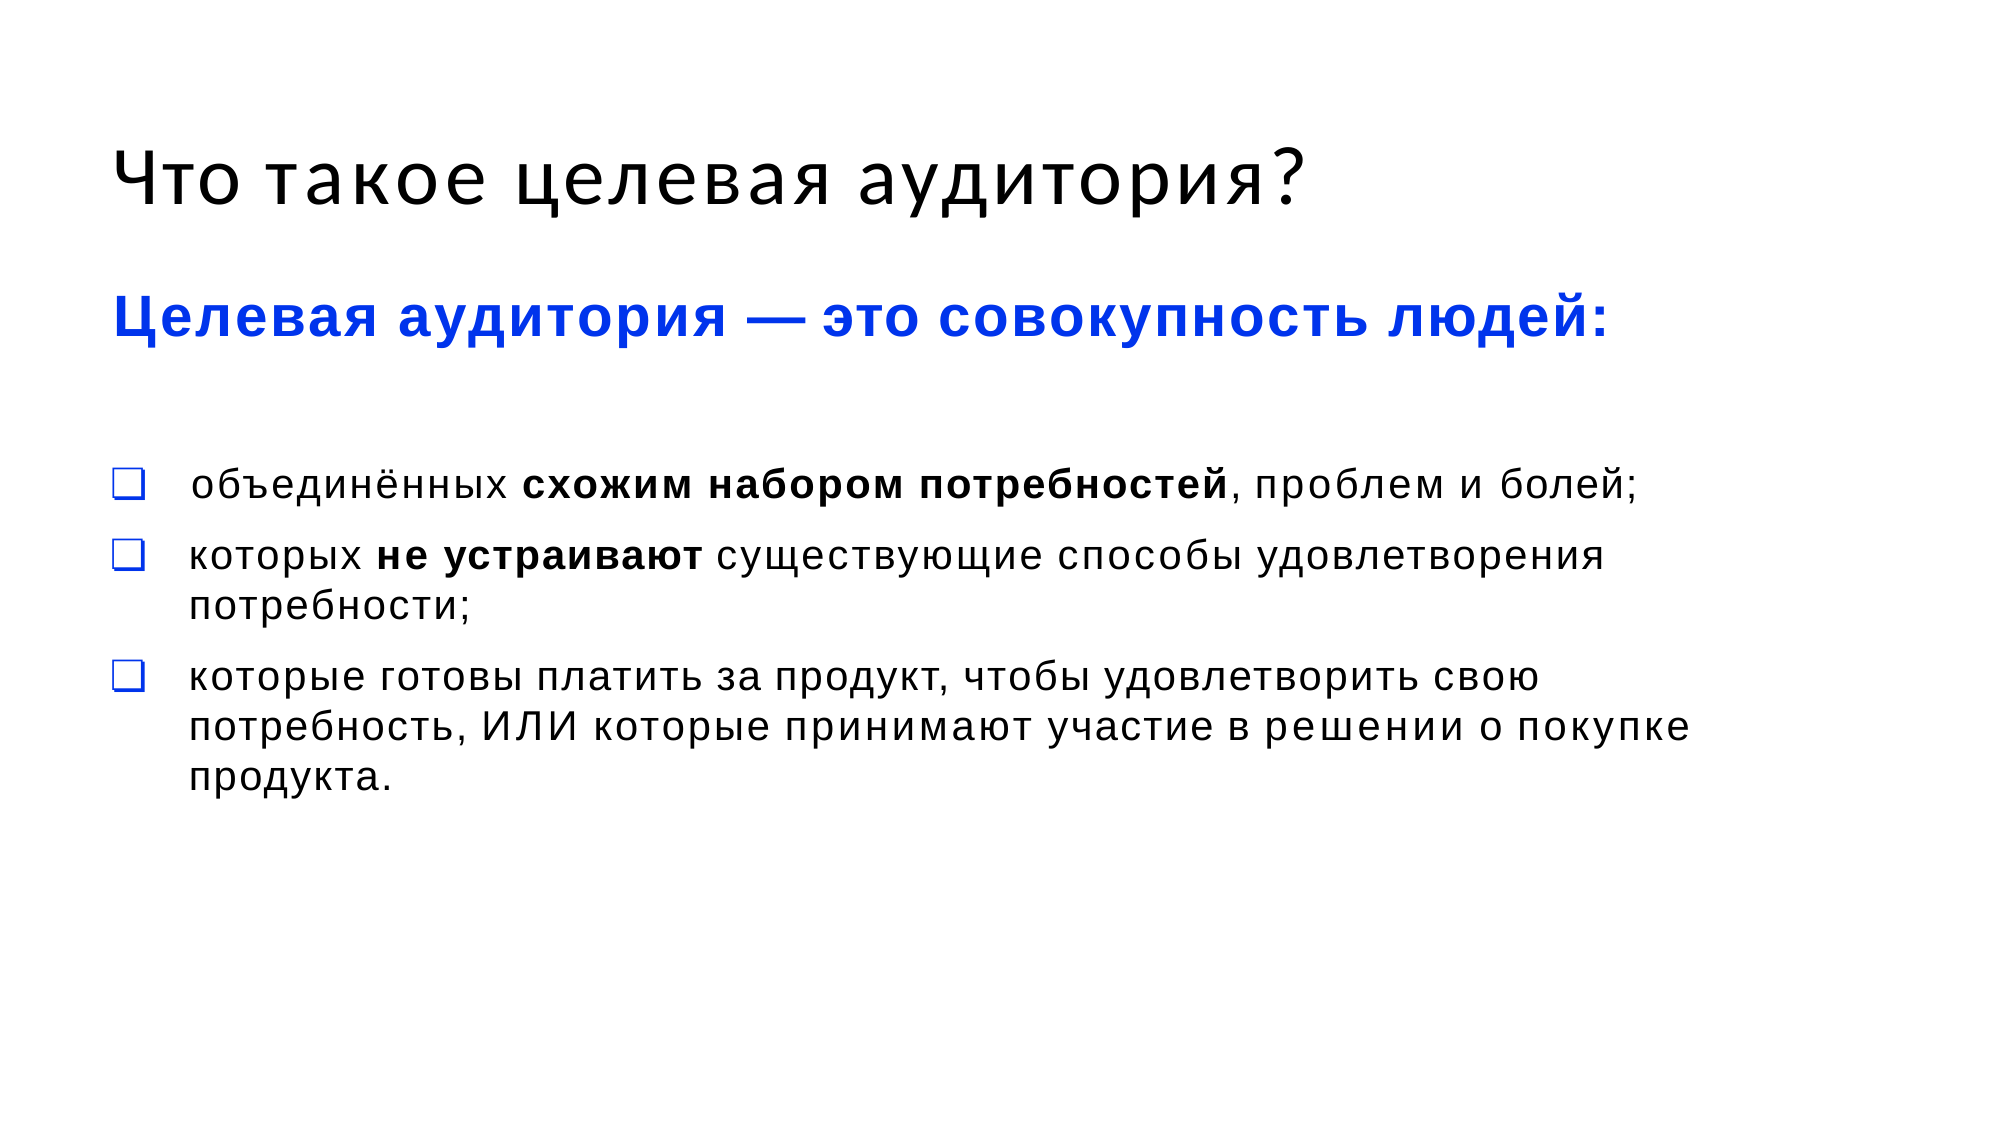

# Что такое целевая аудитория?
Целевая аудитория — это совокупность людей:

❏	объединённых схожим набором потребностей, проблем и болей;
❏	которых не устраивают существующие способы удовлетворения потребности;
❏	которые готовы платить за продукт, чтобы удовлетворить свою потребность, ИЛИ которые принимают участие в решении о покупке продукта.